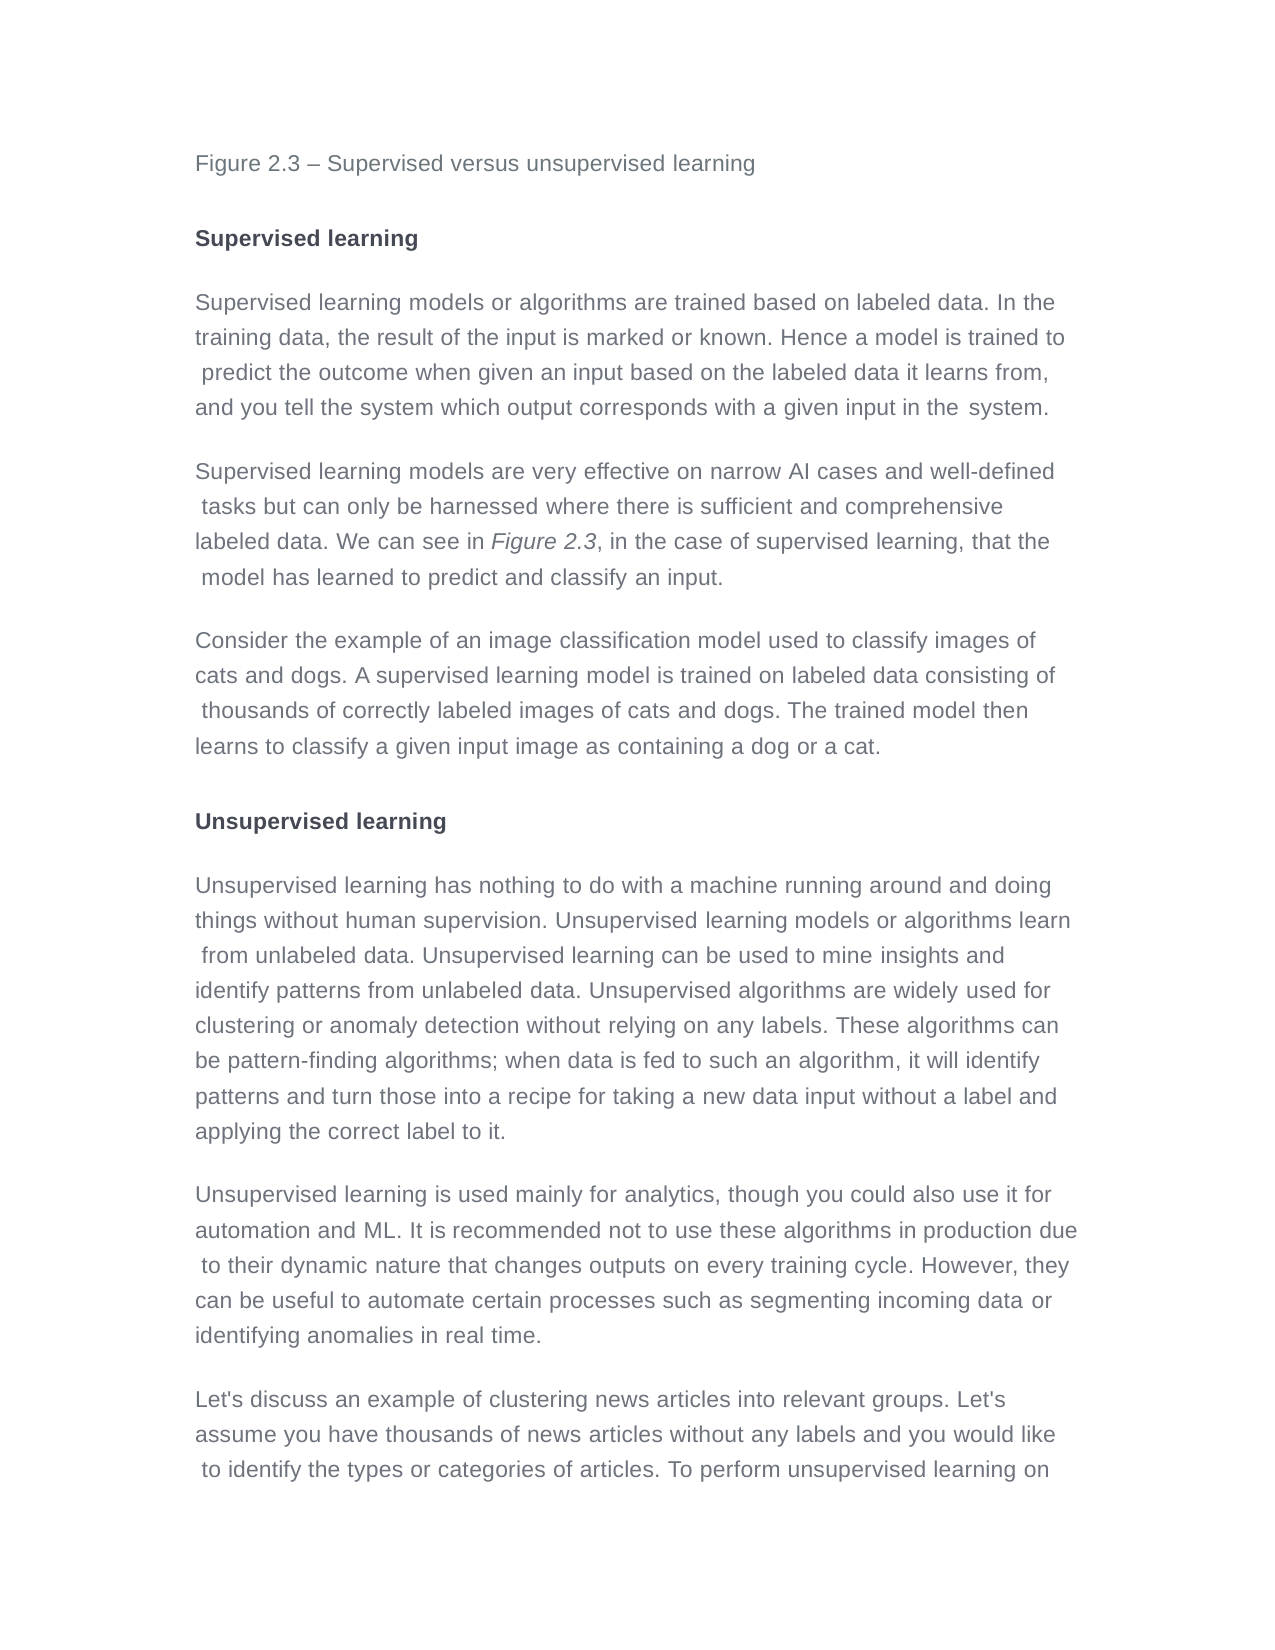

Figure 2.3 – Supervised versus unsupervised learning

Supervised learning

Supervised learning models or algorithms are trained based on labeled data. In the  training data, the result of the input is marked or known. Hence a model is trained to  predict the outcome when given an input based on the labeled data it learns from,  and you tell the system which output corresponds with a given input in the system.

Supervised learning models are very effective on narrow AI cases and well-defined  tasks but can only be harnessed where there is sufficient and comprehensive  labeled data. We can see in Figure 2.3, in the case of supervised learning, that the  model has learned to predict and classify an input.

Consider the example of an image classification model used to classify images of  cats and dogs. A supervised learning model is trained on labeled data consisting of  thousands of correctly labeled images of cats and dogs. The trained model then  learns to classify a given input image as containing a dog or a cat.

Unsupervised learning

Unsupervised learning has nothing to do with a machine running around and doing  things without human supervision. Unsupervised learning models or algorithms learn  from unlabeled data. Unsupervised learning can be used to mine insights and  identify patterns from unlabeled data. Unsupervised algorithms are widely used for  clustering or anomaly detection without relying on any labels. These algorithms can  be pattern-finding algorithms; when data is fed to such an algorithm, it will identify  patterns and turn those into a recipe for taking a new data input without a label and  applying the correct label to it.

Unsupervised learning is used mainly for analytics, though you could also use it for  automation and ML. It is recommended not to use these algorithms in production due  to their dynamic nature that changes outputs on every training cycle. However, they  can be useful to automate certain processes such as segmenting incoming data or  identifying anomalies in real time.

Let's discuss an example of clustering news articles into relevant groups. Let's  assume you have thousands of news articles without any labels and you would like  to identify the types or categories of articles. To perform unsupervised learning on